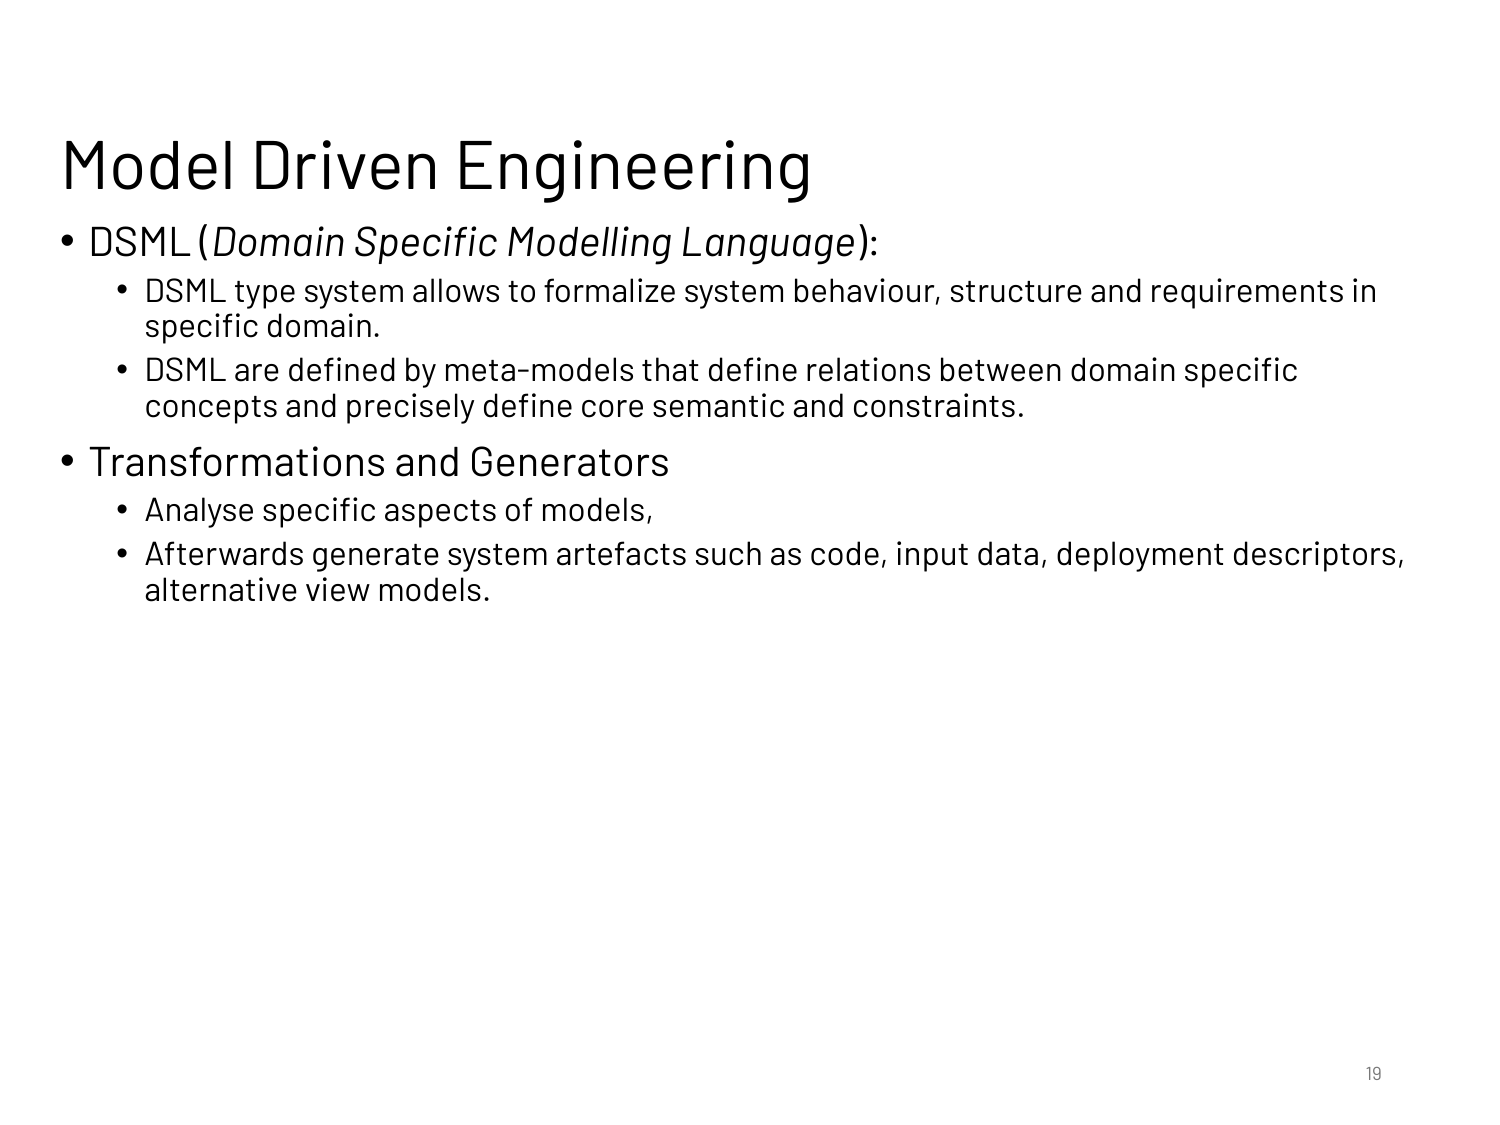

# Model Driven Engineering
DSML (Domain Specific Modelling Language):
DSML type system allows to formalize system behaviour, structure and requirements in specific domain.
DSML are defined by meta-models that define relations between domain specific concepts and precisely define core semantic and constraints.
Transformations and Generators
Analyse specific aspects of models,
Afterwards generate system artefacts such as code, input data, deployment descriptors, alternative view models.

19